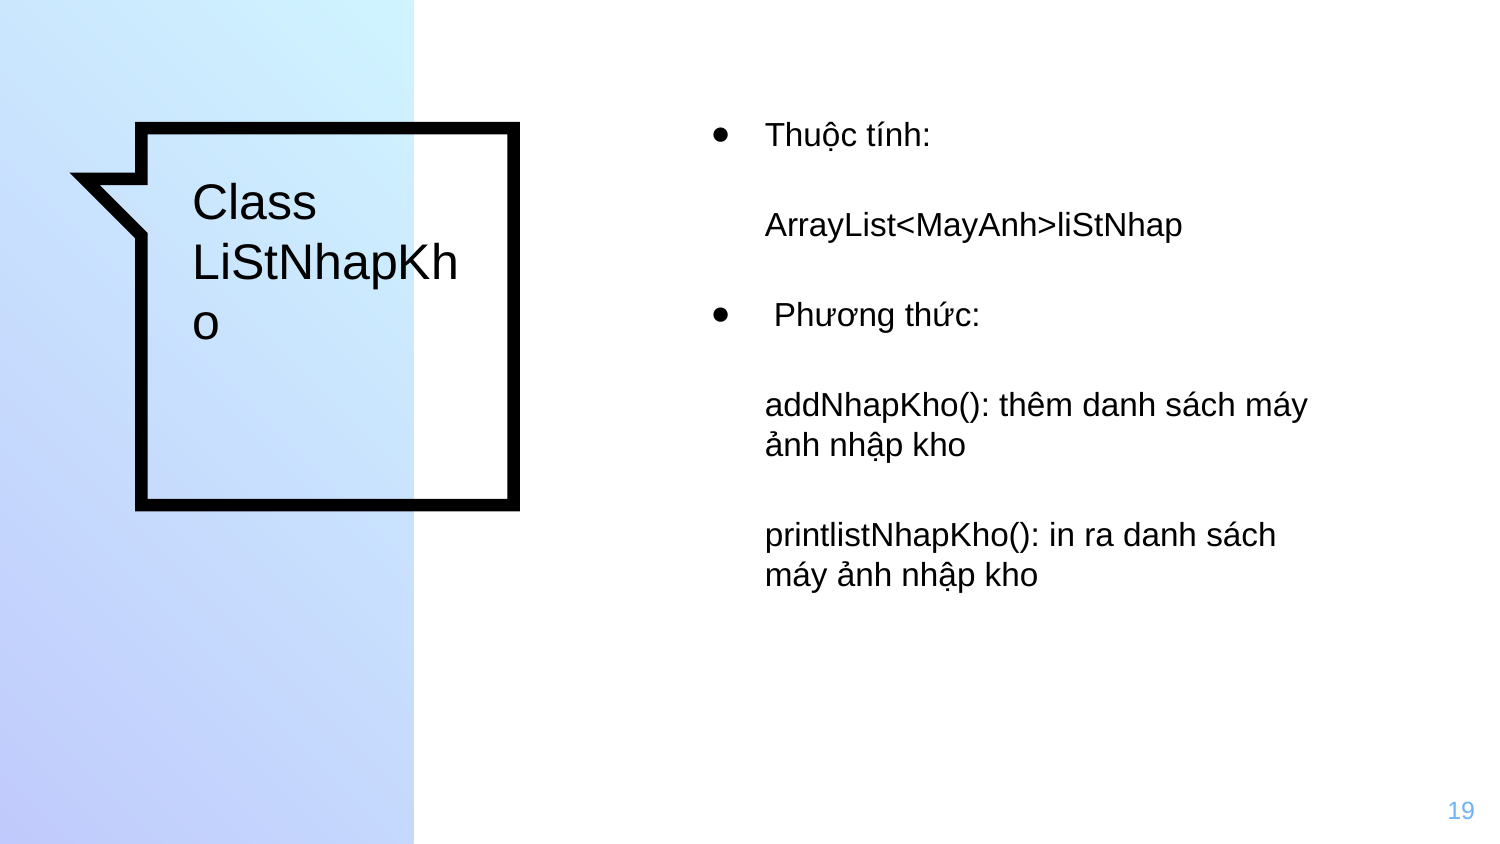

Thuộc tính:
ArrayList<MayAnh>liStNhap
 Phương thức:
addNhapKho(): thêm danh sách máy ảnh nhập kho
printlistNhapKho(): in ra danh sách máy ảnh nhập kho
# Class LiStNhapKho
19